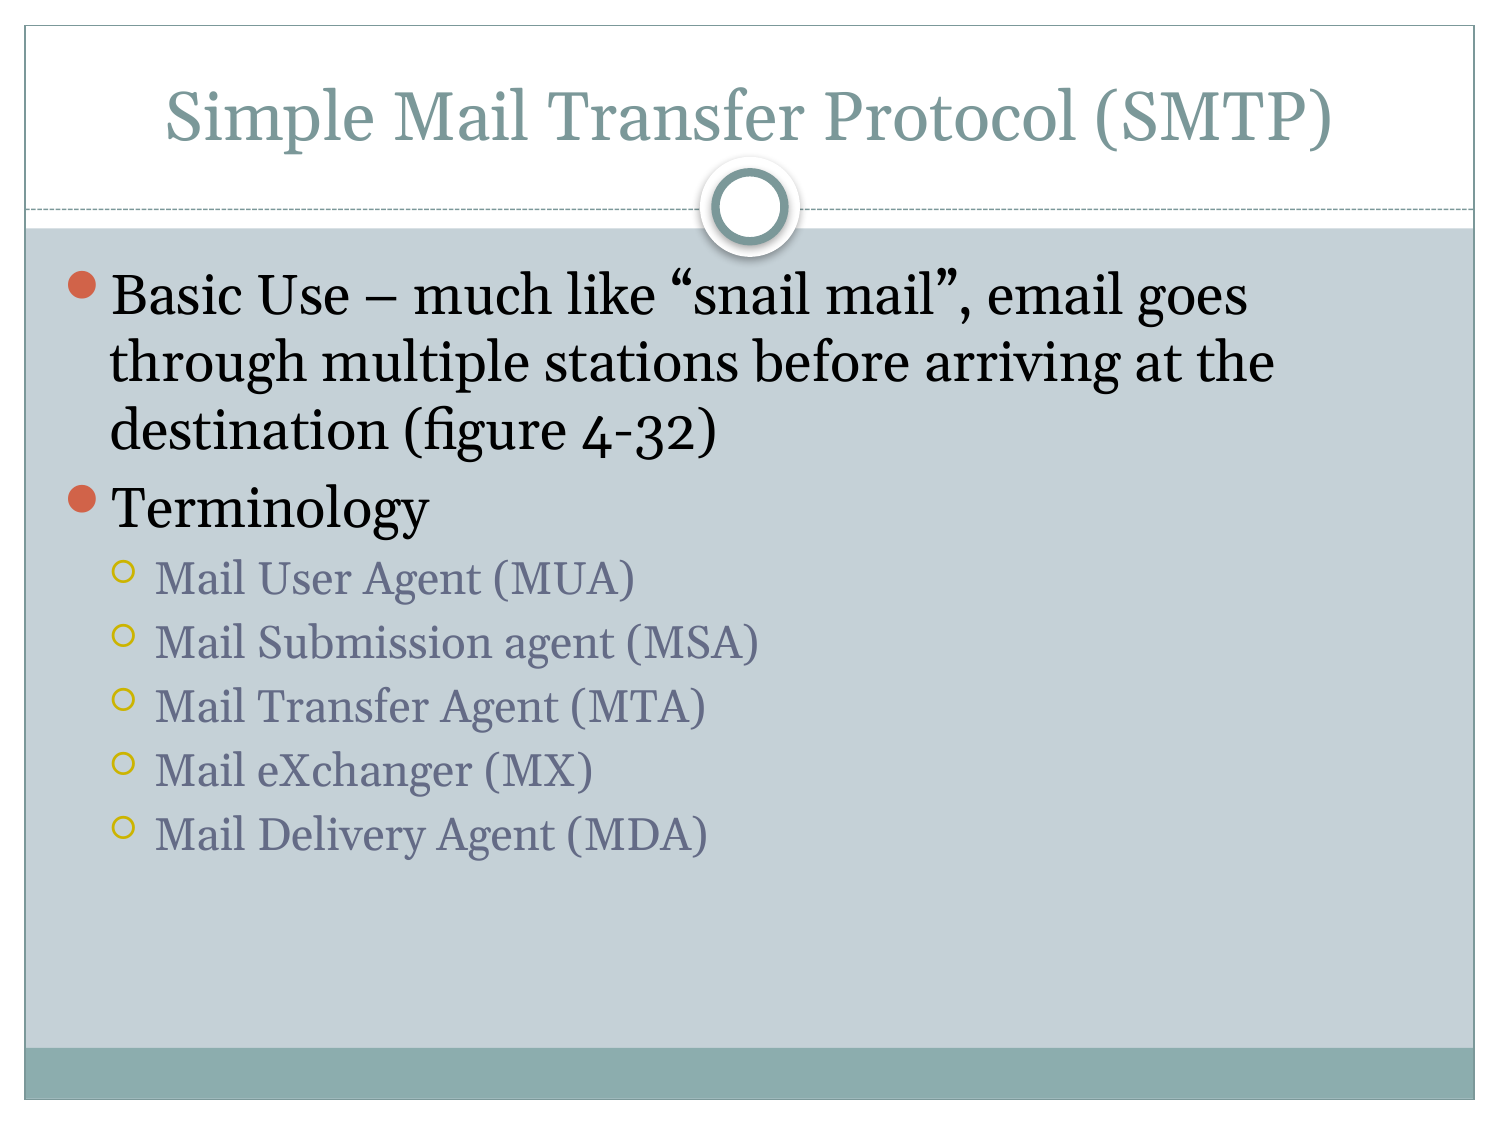

# Simple Mail Transfer Protocol (SMTP)
Basic Use – much like “snail mail”, email goes through multiple stations before arriving at the destination (figure 4-32)
Terminology
Mail User Agent (MUA)
Mail Submission agent (MSA)
Mail Transfer Agent (MTA)
Mail eXchanger (MX)
Mail Delivery Agent (MDA)